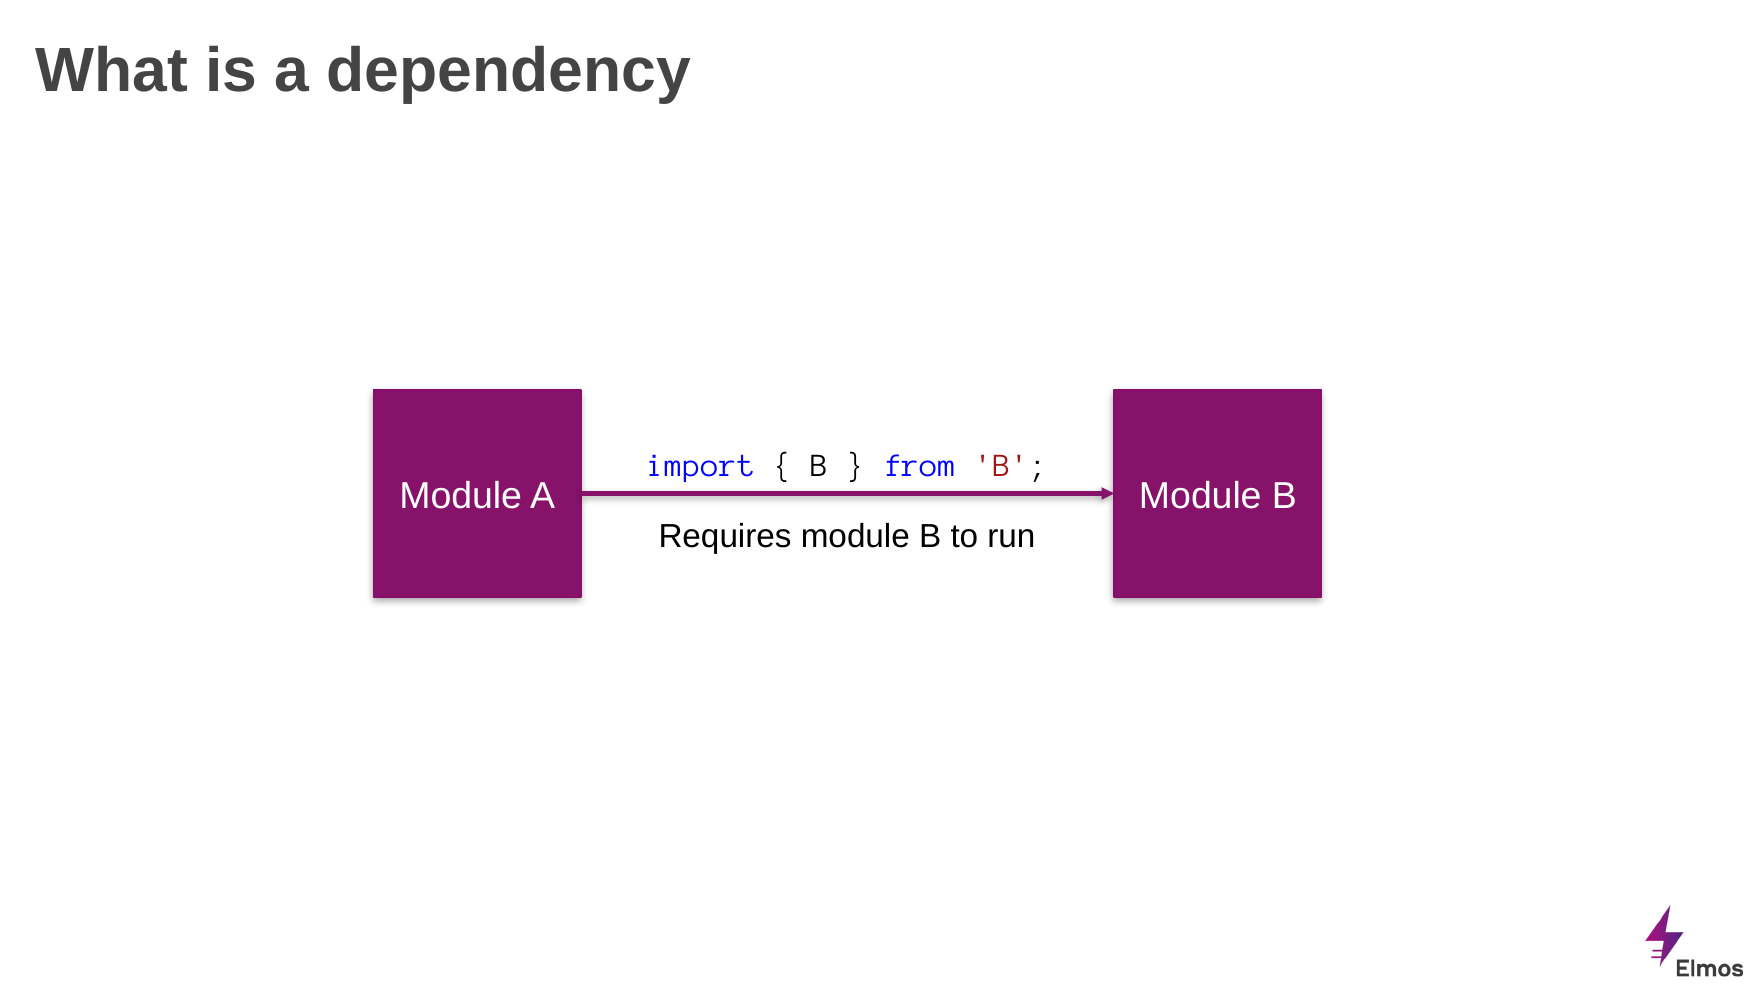

# What is a dependency
Module B
Module A
import { B } from 'B';
Requires module B to run